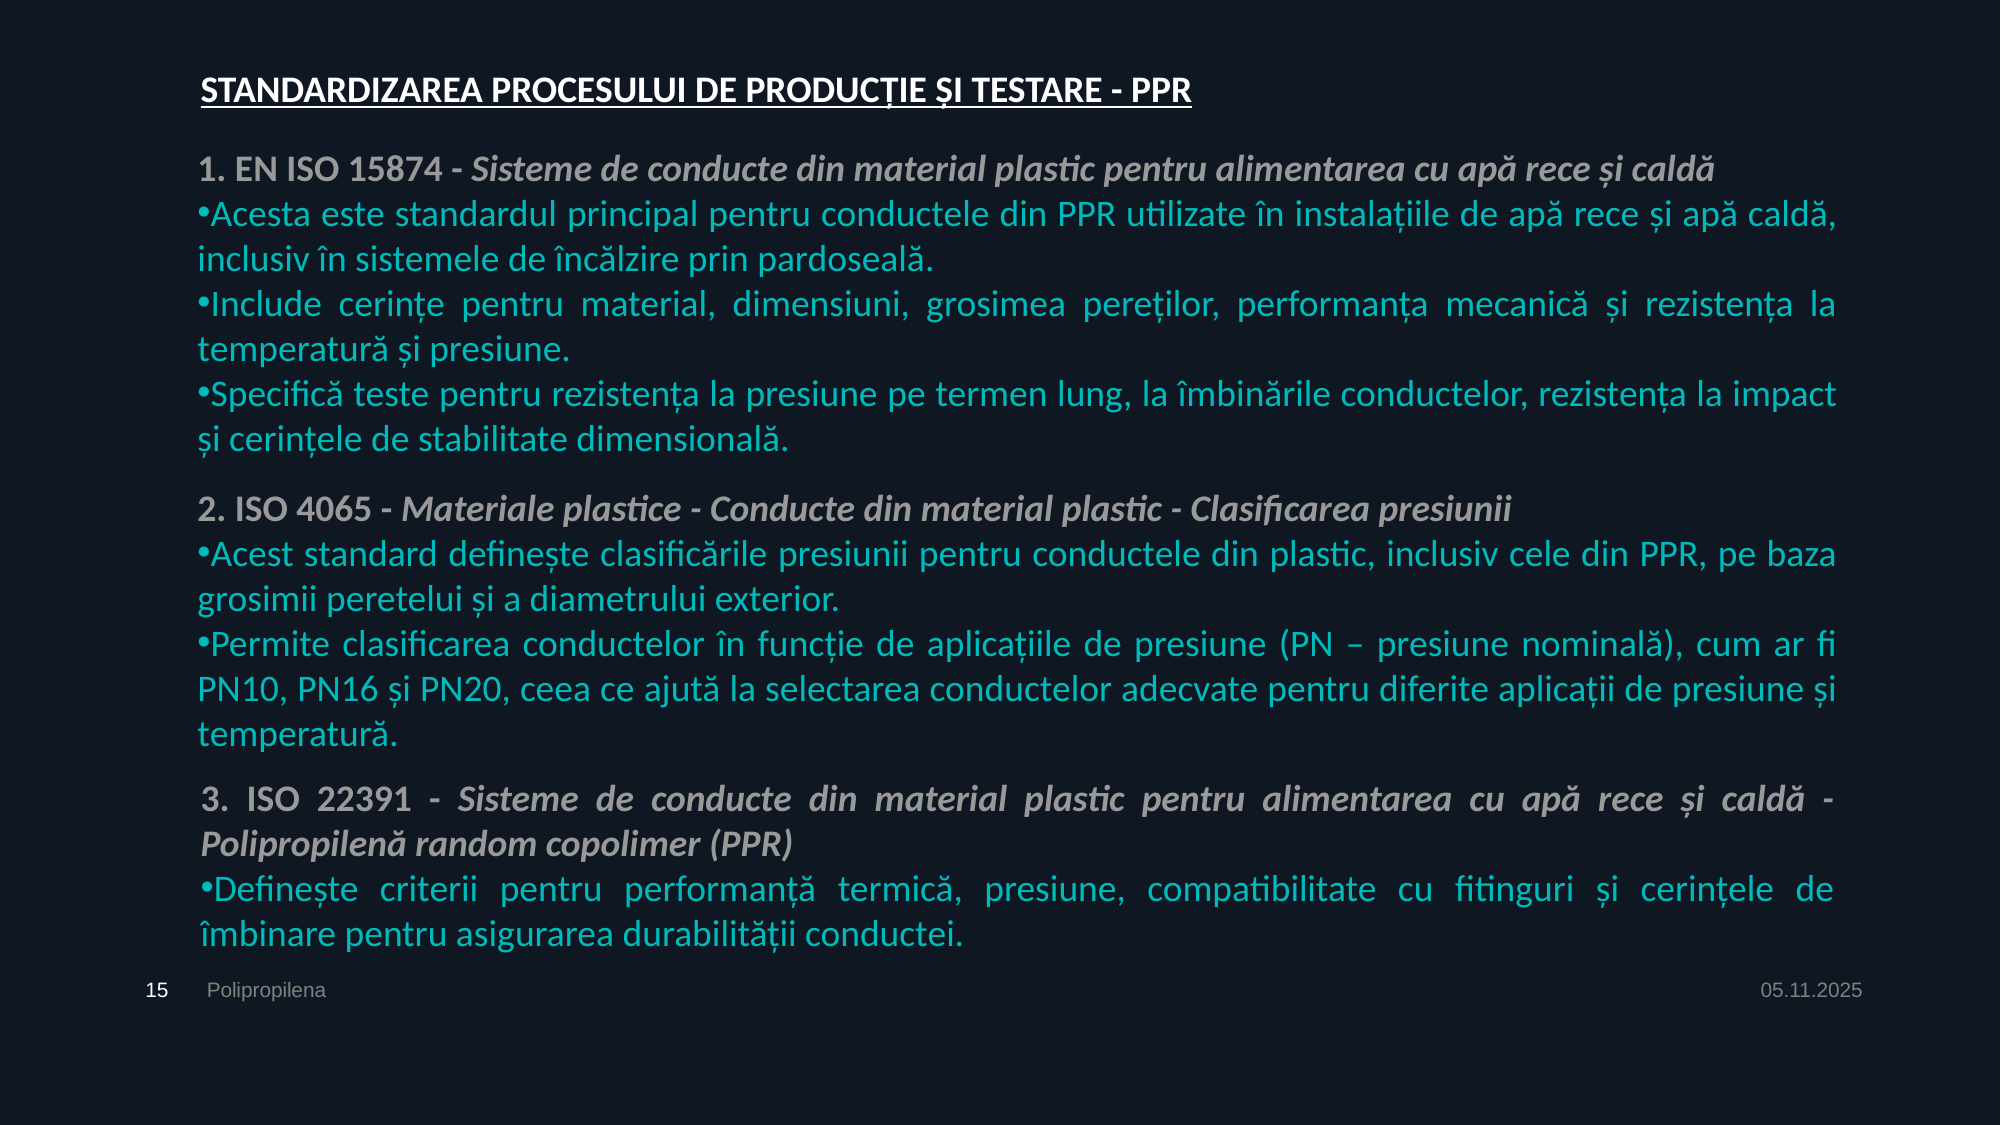

STANDARDIZAREA PROCESULUI DE PRODUCȚIE ȘI TESTARE - PPR
1. EN ISO 15874 - Sisteme de conducte din material plastic pentru alimentarea cu apă rece și caldă
Acesta este standardul principal pentru conductele din PPR utilizate în instalațiile de apă rece și apă caldă, inclusiv în sistemele de încălzire prin pardoseală.
Include cerințe pentru material, dimensiuni, grosimea pereților, performanța mecanică și rezistența la temperatură și presiune.
Specifică teste pentru rezistența la presiune pe termen lung, la îmbinările conductelor, rezistența la impact și cerințele de stabilitate dimensională.

2. ISO 4065 - Materiale plastice - Conducte din material plastic - Clasificarea presiunii
Acest standard definește clasificările presiunii pentru conductele din plastic, inclusiv cele din PPR, pe baza grosimii peretelui și a diametrului exterior.
Permite clasificarea conductelor în funcție de aplicațiile de presiune (PN – presiune nominală), cum ar fi PN10, PN16 și PN20, ceea ce ajută la selectarea conductelor adecvate pentru diferite aplicații de presiune și temperatură.
3. ISO 22391 - Sisteme de conducte din material plastic pentru alimentarea cu apă rece și caldă - Polipropilenă random copolimer (PPR)
Definește criterii pentru performanță termică, presiune, compatibilitate cu fitinguri și cerințele de îmbinare pentru asigurarea durabilității conductei.
Polipropilena
05.11.2025
15